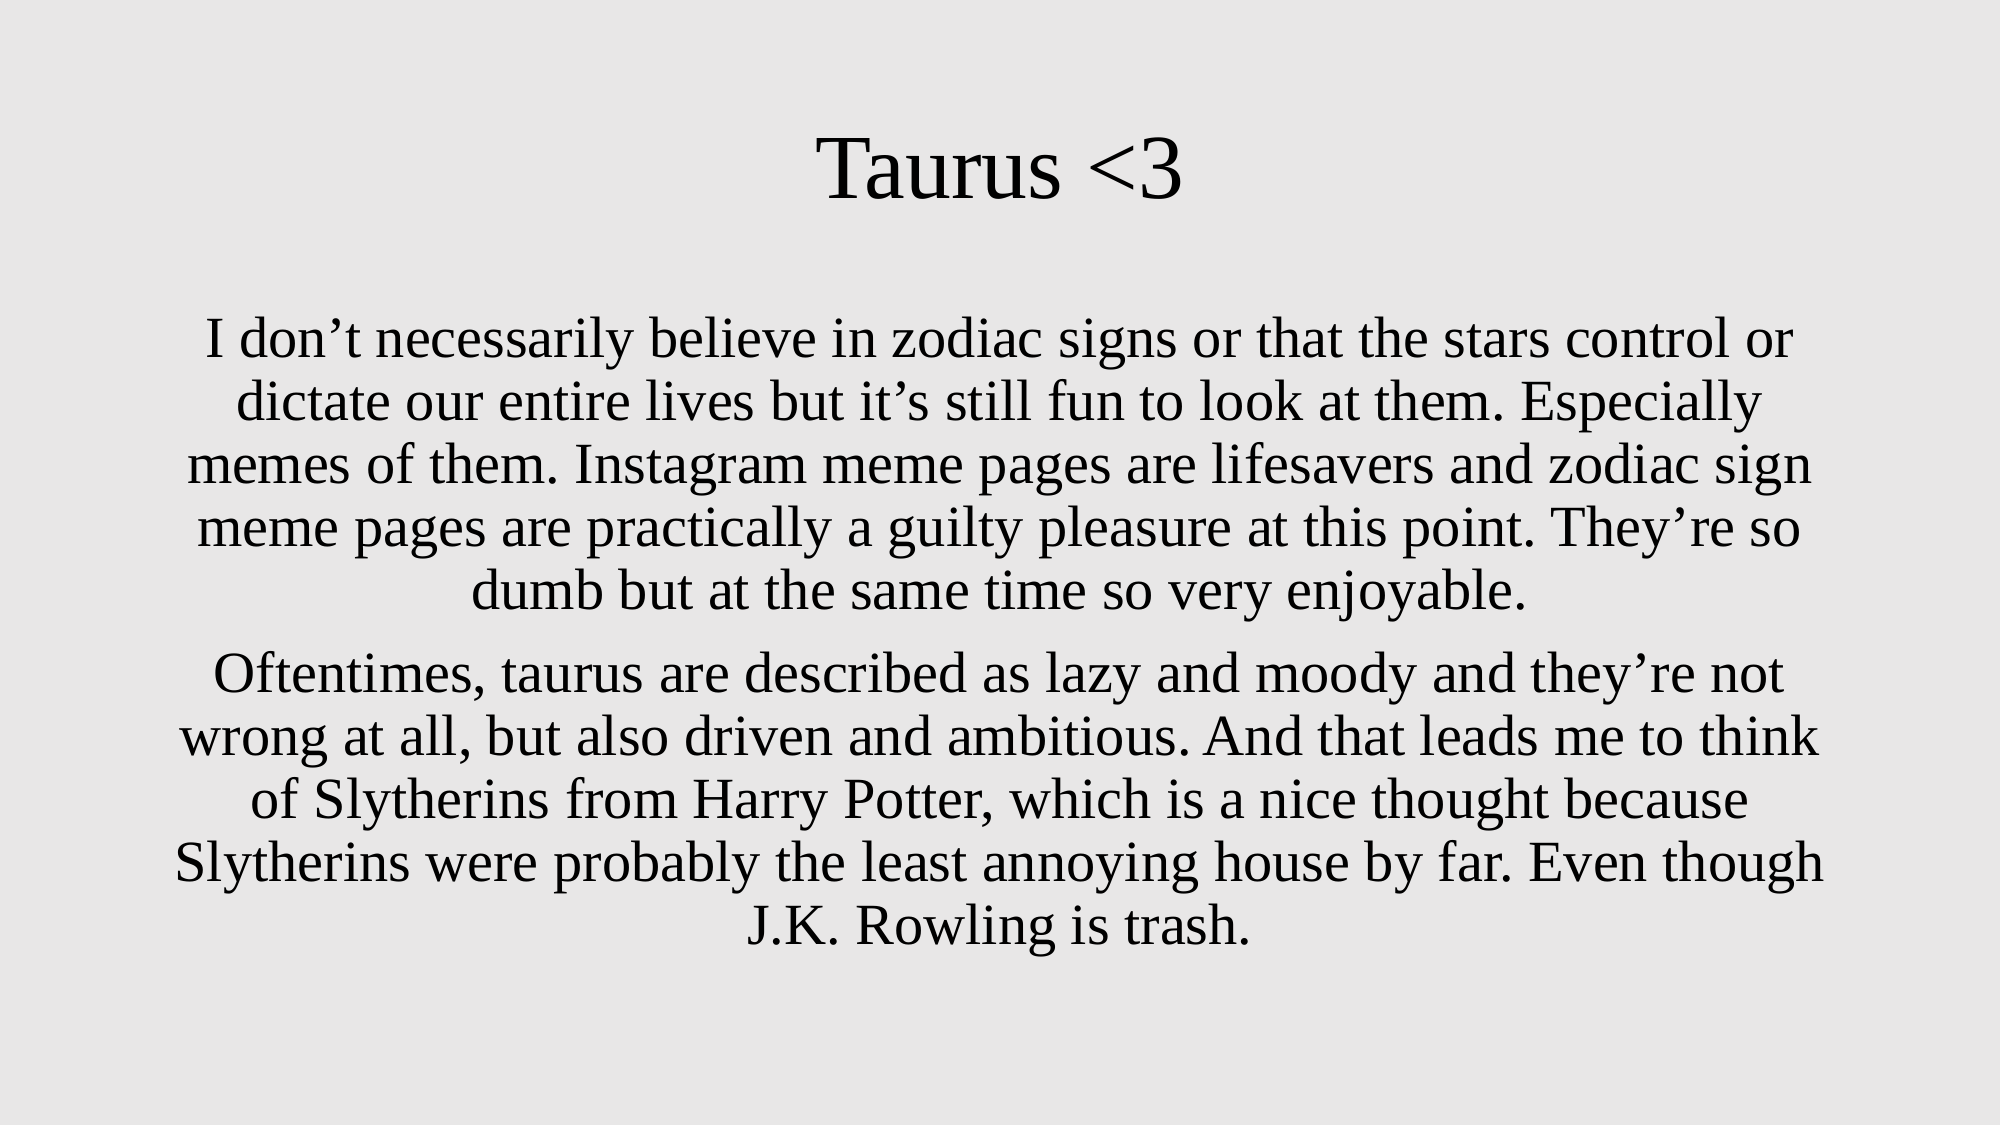

# Taurus <3
I don’t necessarily believe in zodiac signs or that the stars control or dictate our entire lives but it’s still fun to look at them. Especially memes of them. Instagram meme pages are lifesavers and zodiac sign meme pages are practically a guilty pleasure at this point. They’re so dumb but at the same time so very enjoyable.
Oftentimes, taurus are described as lazy and moody and they’re not wrong at all, but also driven and ambitious. And that leads me to think of Slytherins from Harry Potter, which is a nice thought because Slytherins were probably the least annoying house by far. Even though J.K. Rowling is trash.